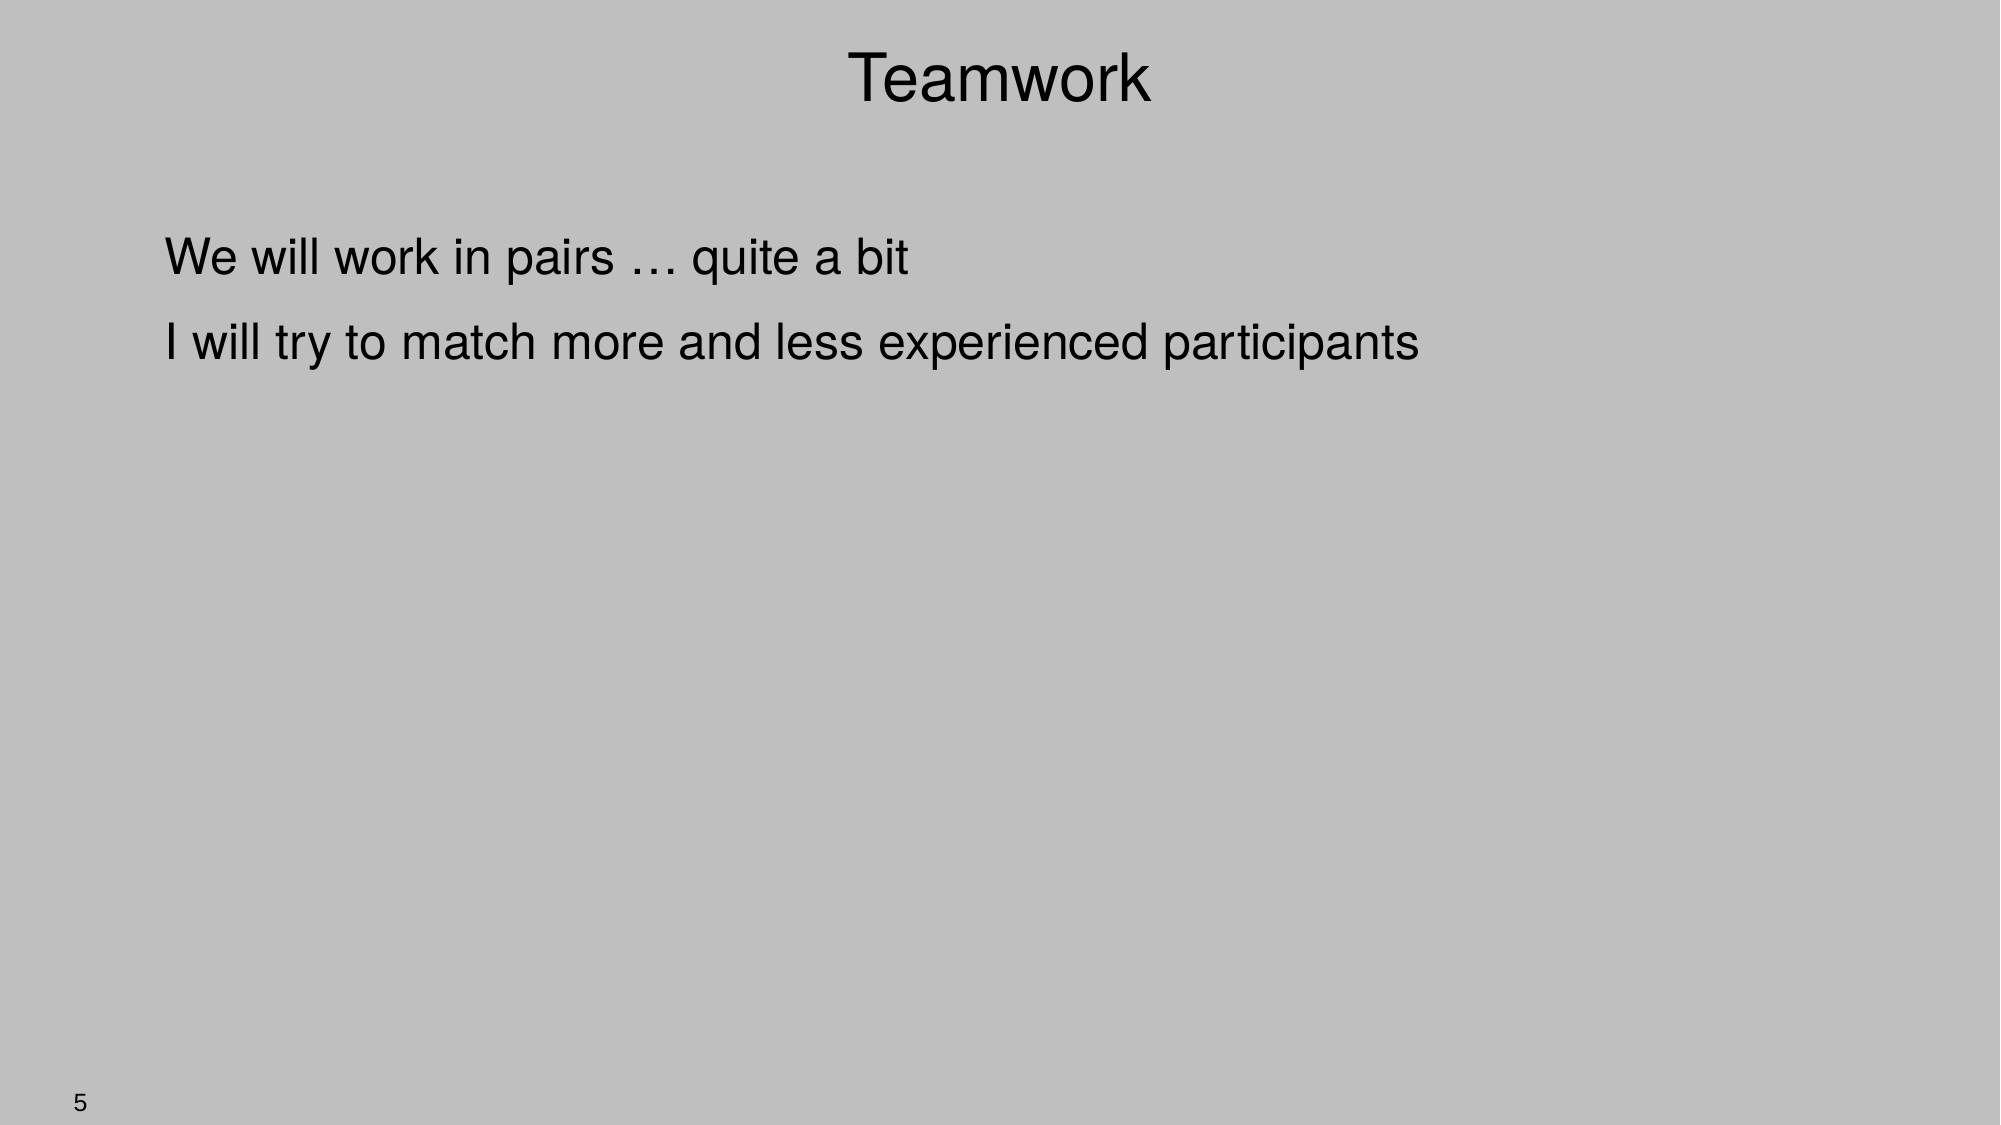

# Teamwork
We will work in pairs … quite a bit
I will try to match more and less experienced participants